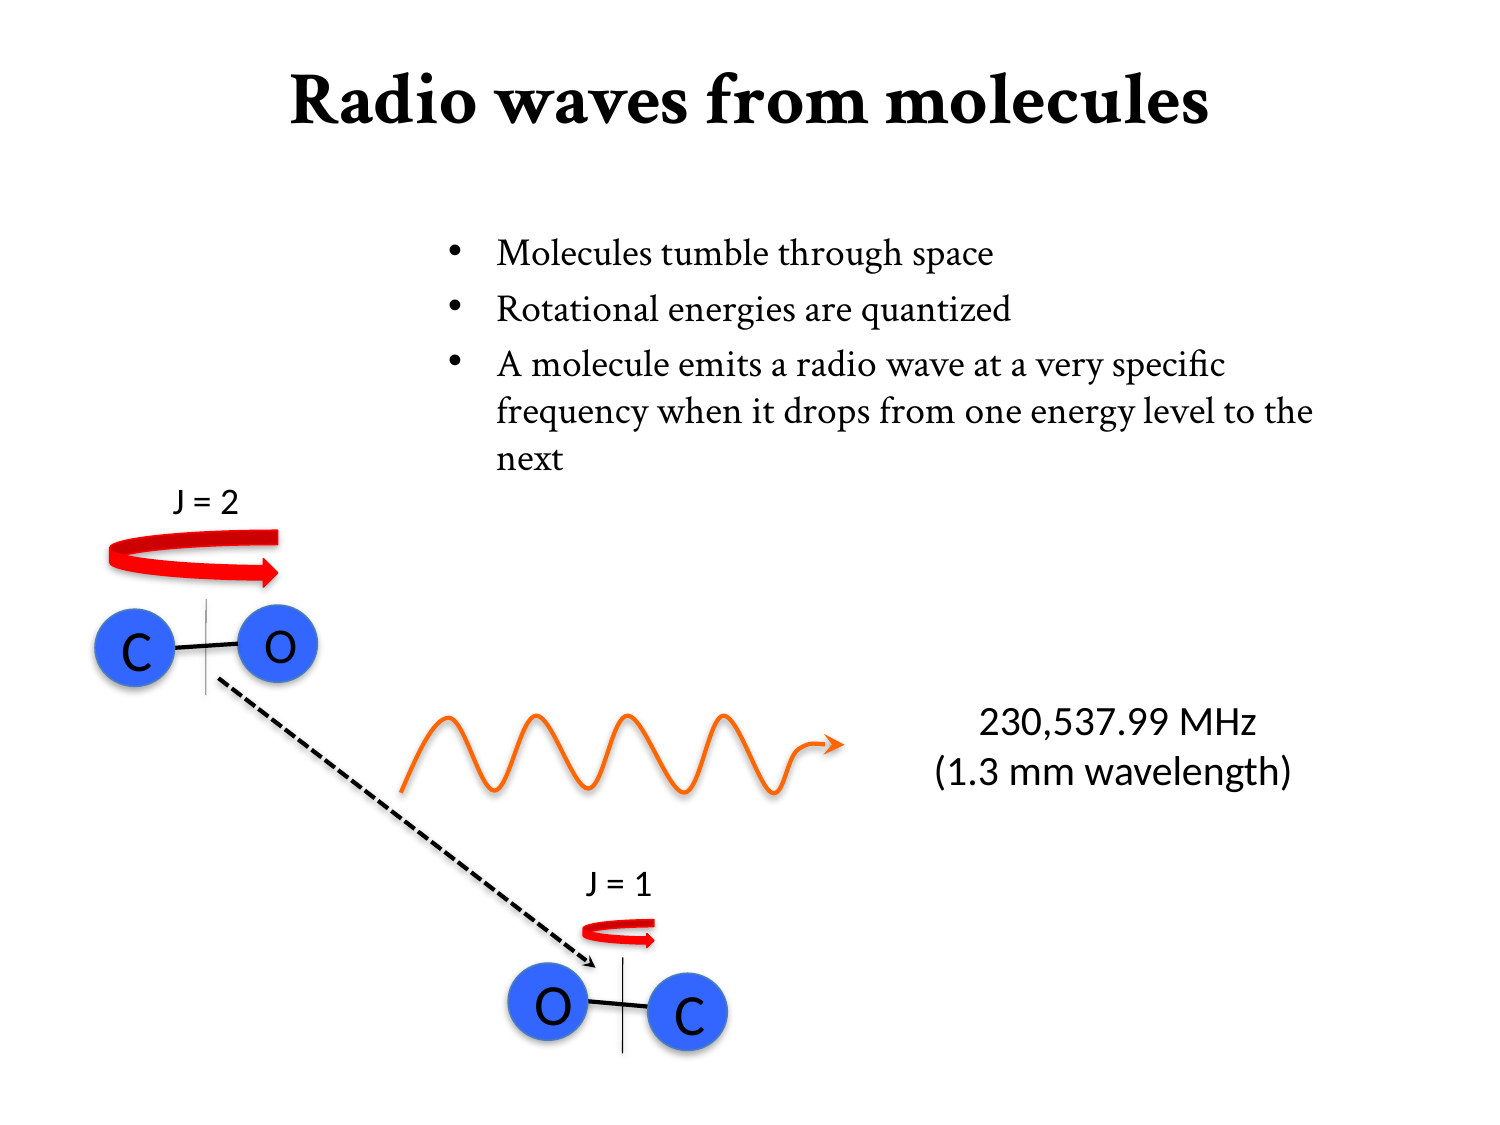

# Radio waves from molecules
Molecules tumble through space
Rotational energies are quantized
A molecule emits a radio wave at a very specific frequency when it drops from one energy level to the next
J = 2

O
C
230,537.99 MHz
(1.3 mm wavelength)

O
C
J = 1